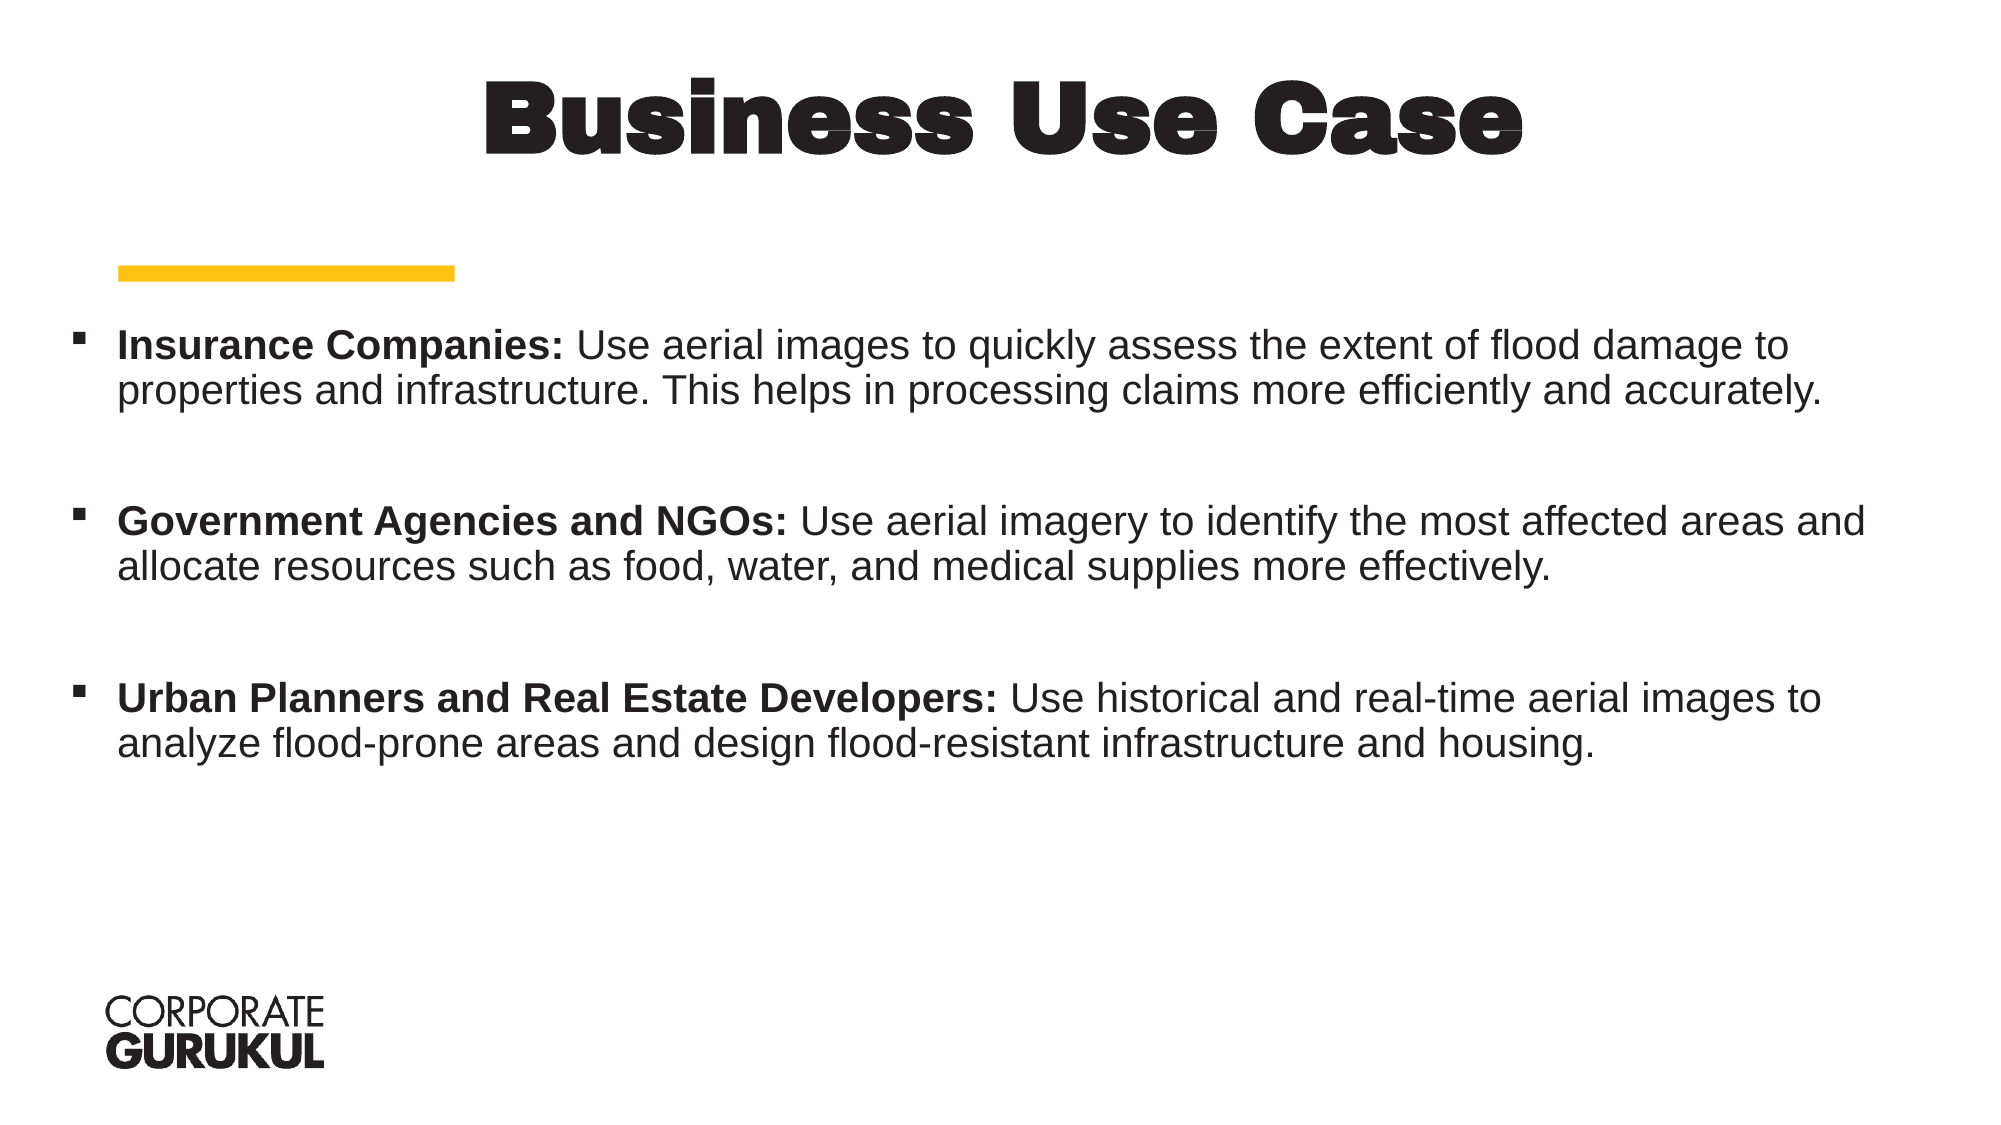

Business Use Case

Insurance Companies: Use aerial images to quickly assess the extent of flood damage to properties and infrastructure. This helps in processing claims more efficiently and accurately.

Government Agencies and NGOs: Use aerial imagery to identify the most affected areas and allocate resources such as food, water, and medical supplies more effectively.

Urban Planners and Real Estate Developers: Use historical and real-time aerial images to analyze flood-prone areas and design flood-resistant infrastructure and housing.